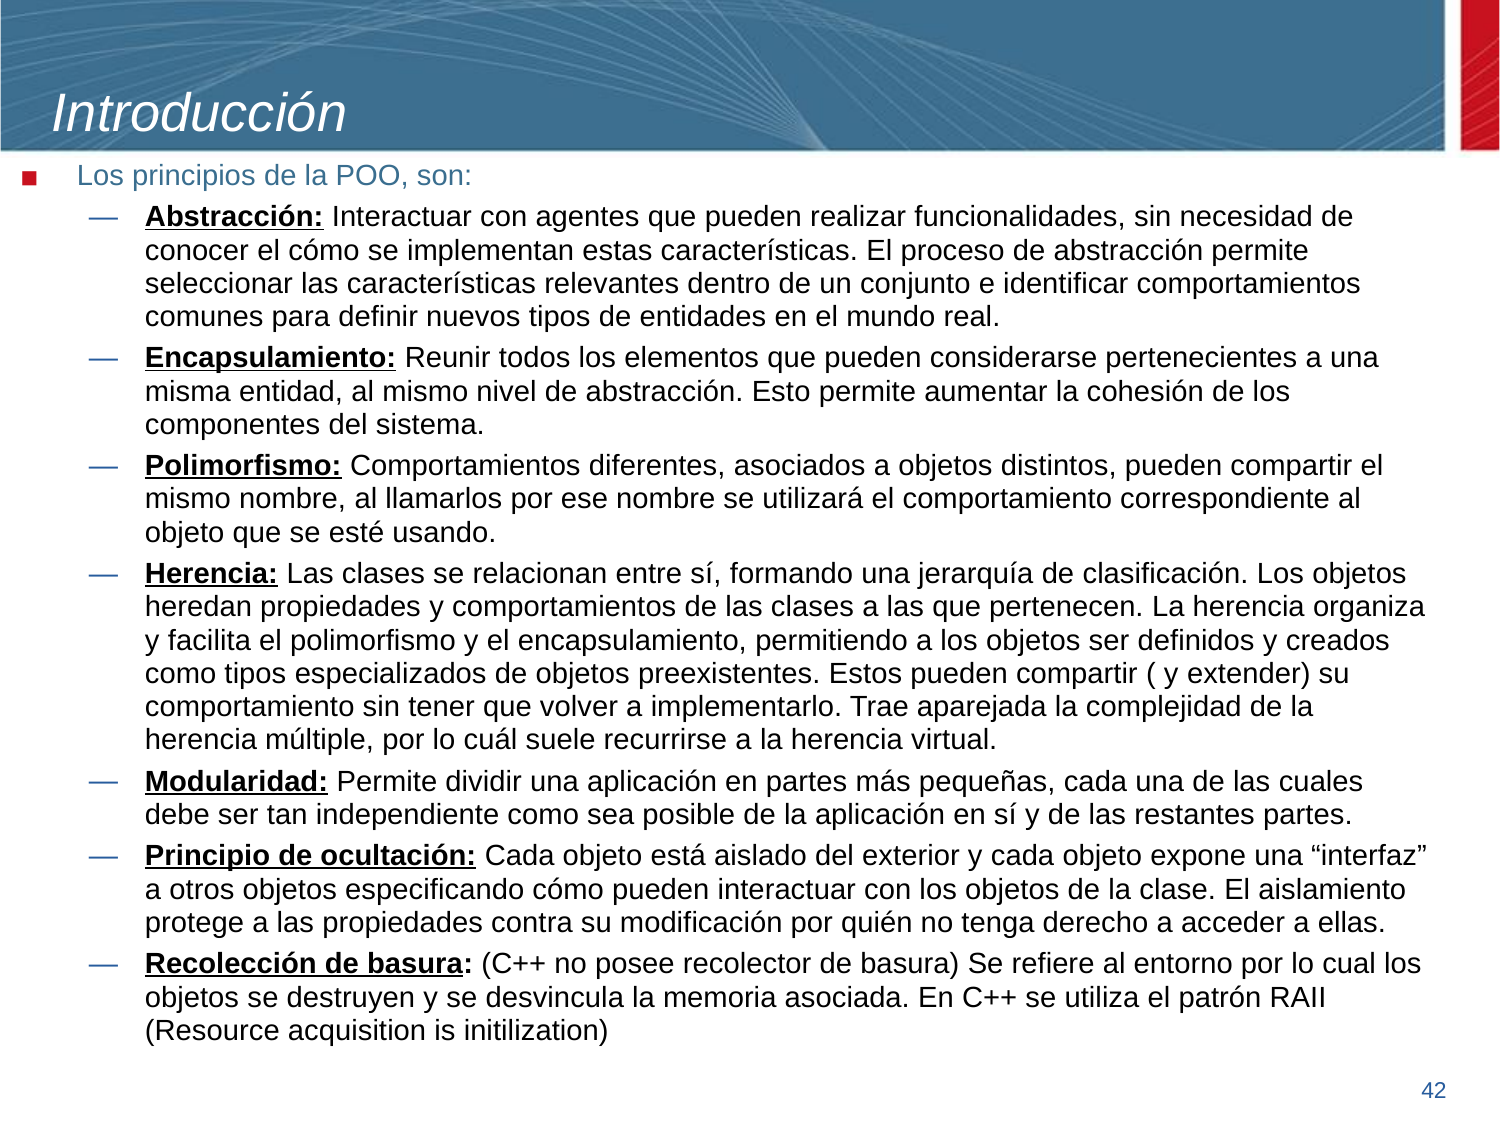

# Introducción
Los principios de la POO, son:
Abstracción: Interactuar con agentes que pueden realizar funcionalidades, sin necesidad de conocer el cómo se implementan estas características. El proceso de abstracción permite seleccionar las características relevantes dentro de un conjunto e identificar comportamientos comunes para definir nuevos tipos de entidades en el mundo real.
Encapsulamiento: Reunir todos los elementos que pueden considerarse pertenecientes a una misma entidad, al mismo nivel de abstracción. Esto permite aumentar la cohesión de los componentes del sistema.
Polimorfismo: Comportamientos diferentes, asociados a objetos distintos, pueden compartir el mismo nombre, al llamarlos por ese nombre se utilizará el comportamiento correspondiente al objeto que se esté usando.
Herencia: Las clases se relacionan entre sí, formando una jerarquía de clasificación. Los objetos heredan propiedades y comportamientos de las clases a las que pertenecen. La herencia organiza y facilita el polimorfismo y el encapsulamiento, permitiendo a los objetos ser definidos y creados como tipos especializados de objetos preexistentes. Estos pueden compartir ( y extender) su comportamiento sin tener que volver a implementarlo. Trae aparejada la complejidad de la herencia múltiple, por lo cuál suele recurrirse a la herencia virtual.
Modularidad: Permite dividir una aplicación en partes más pequeñas, cada una de las cuales debe ser tan independiente como sea posible de la aplicación en sí y de las restantes partes.
Principio de ocultación: Cada objeto está aislado del exterior y cada objeto expone una “interfaz” a otros objetos especificando cómo pueden interactuar con los objetos de la clase. El aislamiento protege a las propiedades contra su modificación por quién no tenga derecho a acceder a ellas.
Recolección de basura: (C++ no posee recolector de basura) Se refiere al entorno por lo cual los objetos se destruyen y se desvincula la memoria asociada. En C++ se utiliza el patrón RAII (Resource acquisition is initilization)
42